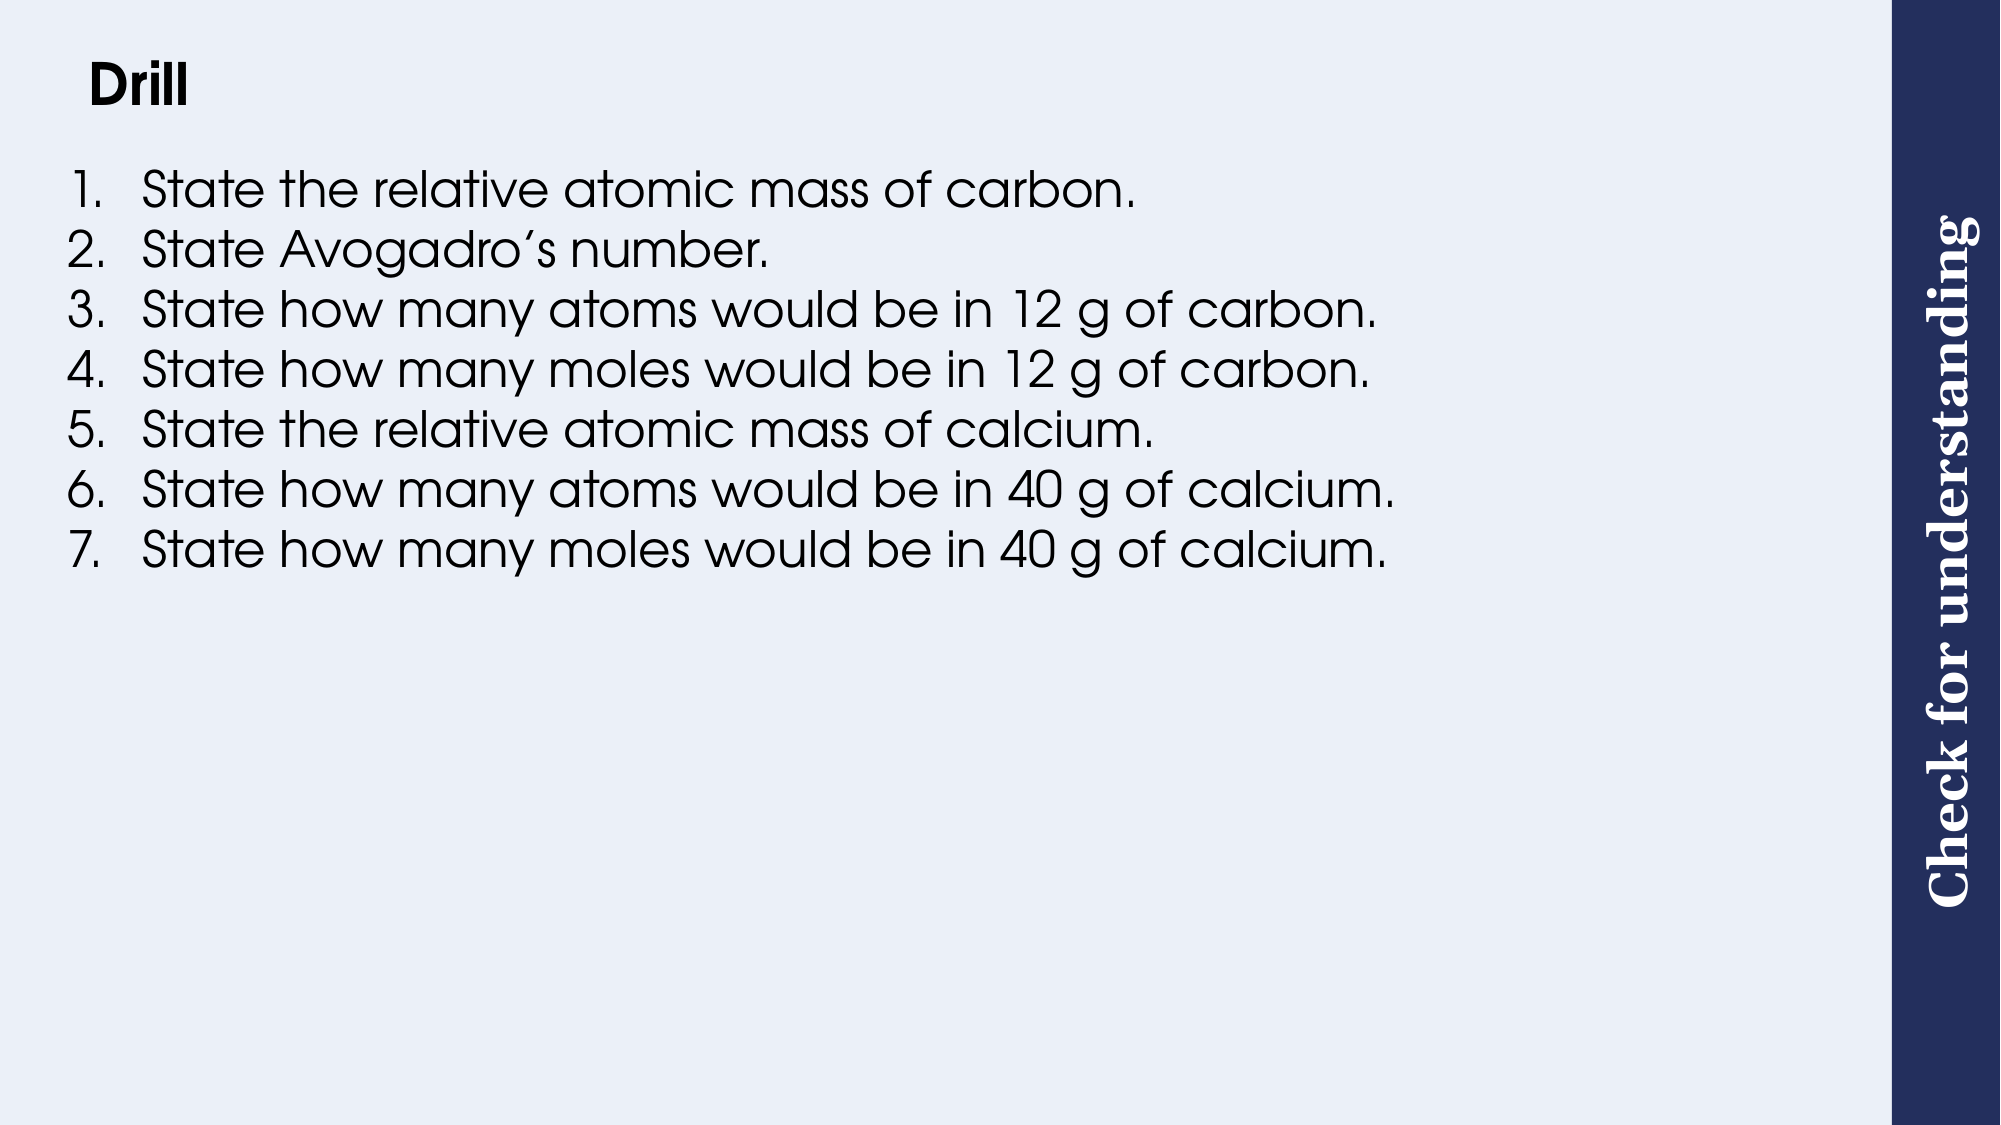

# Drill
State the relative atomic mass of carbon.
State Avogadro’s number.
State how many atoms would be in 12 g of carbon.
State how many moles would be in 12 g of carbon.
State the relative atomic mass of calcium.
State how many atoms would be in 40 g of calcium.
State how many moles would be in 40 g of calcium.